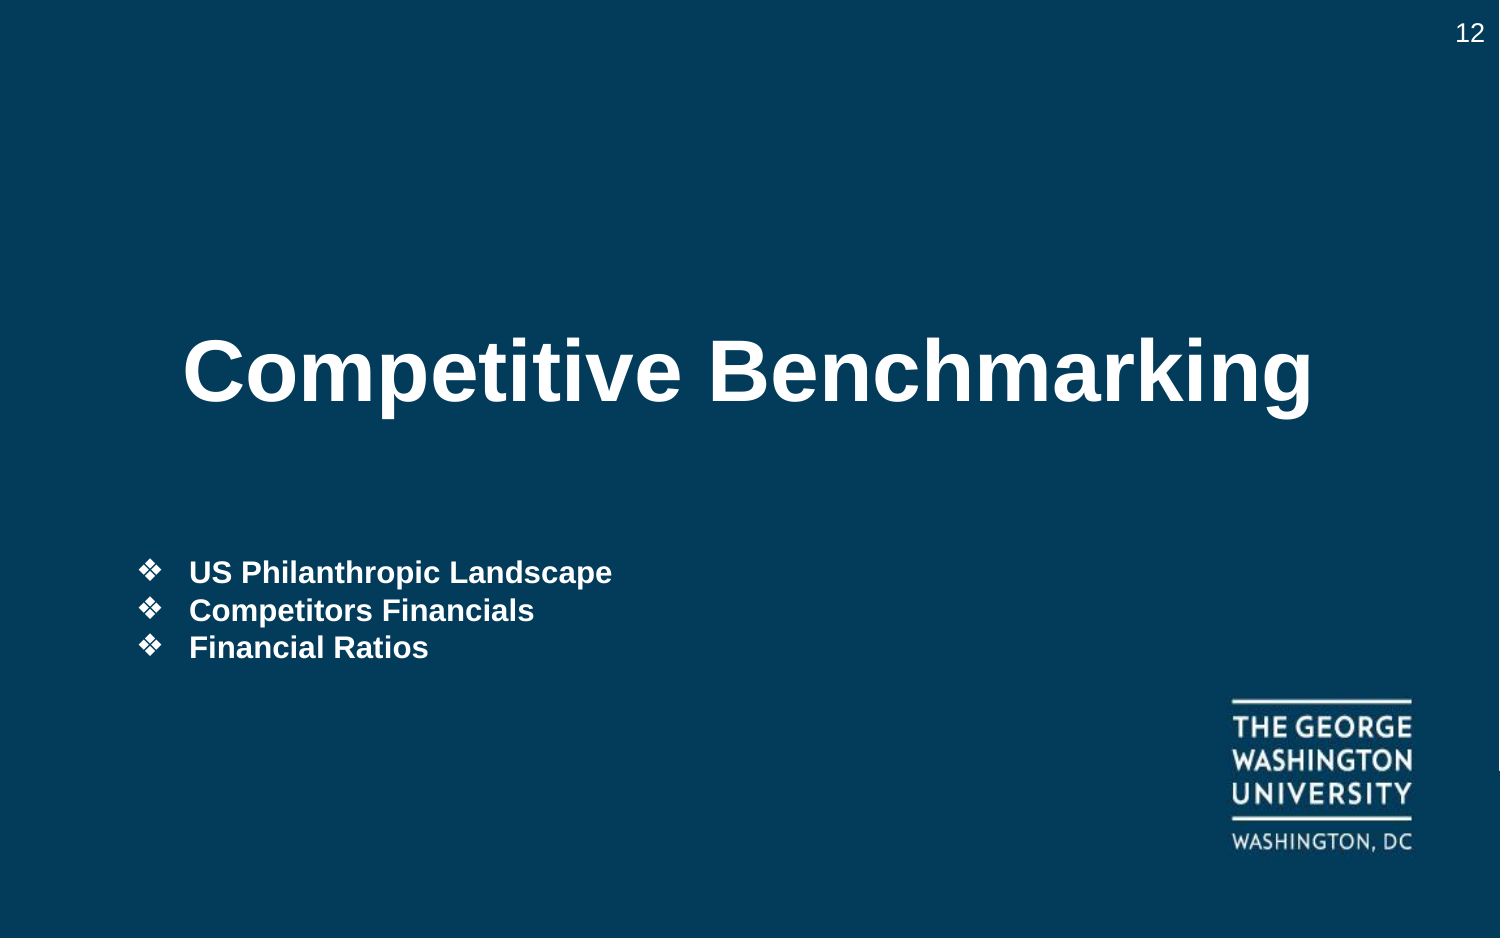

12
# Competitive Benchmarking
US Philanthropic Landscape
Competitors Financials
Financial Ratios